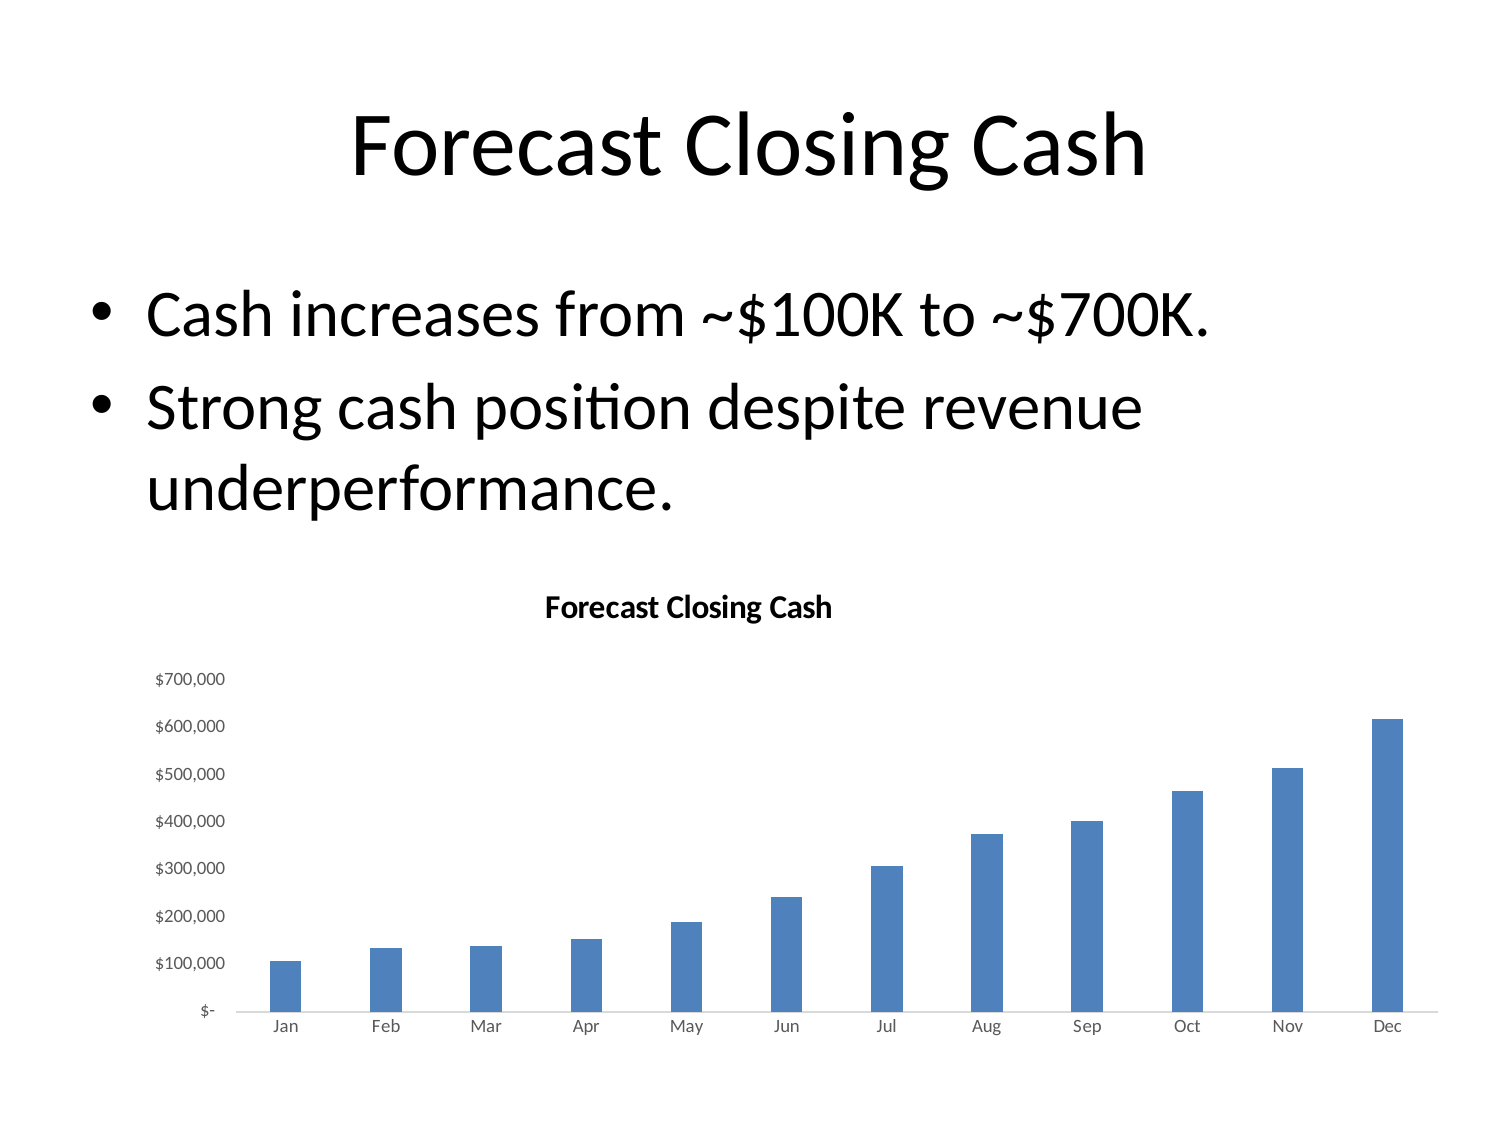

# Forecast Closing Cash
Cash increases from ~$100K to ~$700K.
Strong cash position despite revenue underperformance.

### Chart: Forecast Closing Cash

| Category | Total |
|---|---|
| Jan | 108133.33 |
| Feb | 134895.83000000002 |
| Mar | 140187.49000000002 |
| Apr | 154708.32 |
| May | 190658.32 |
| Jun | 242937.48 |
| Jul | 307595.81 |
| Aug | 376033.31 |
| Sep | 403099.97 |
| Oct | 466095.8 |
| Nov | 514720.8 |
| Dec | 618374.96 |